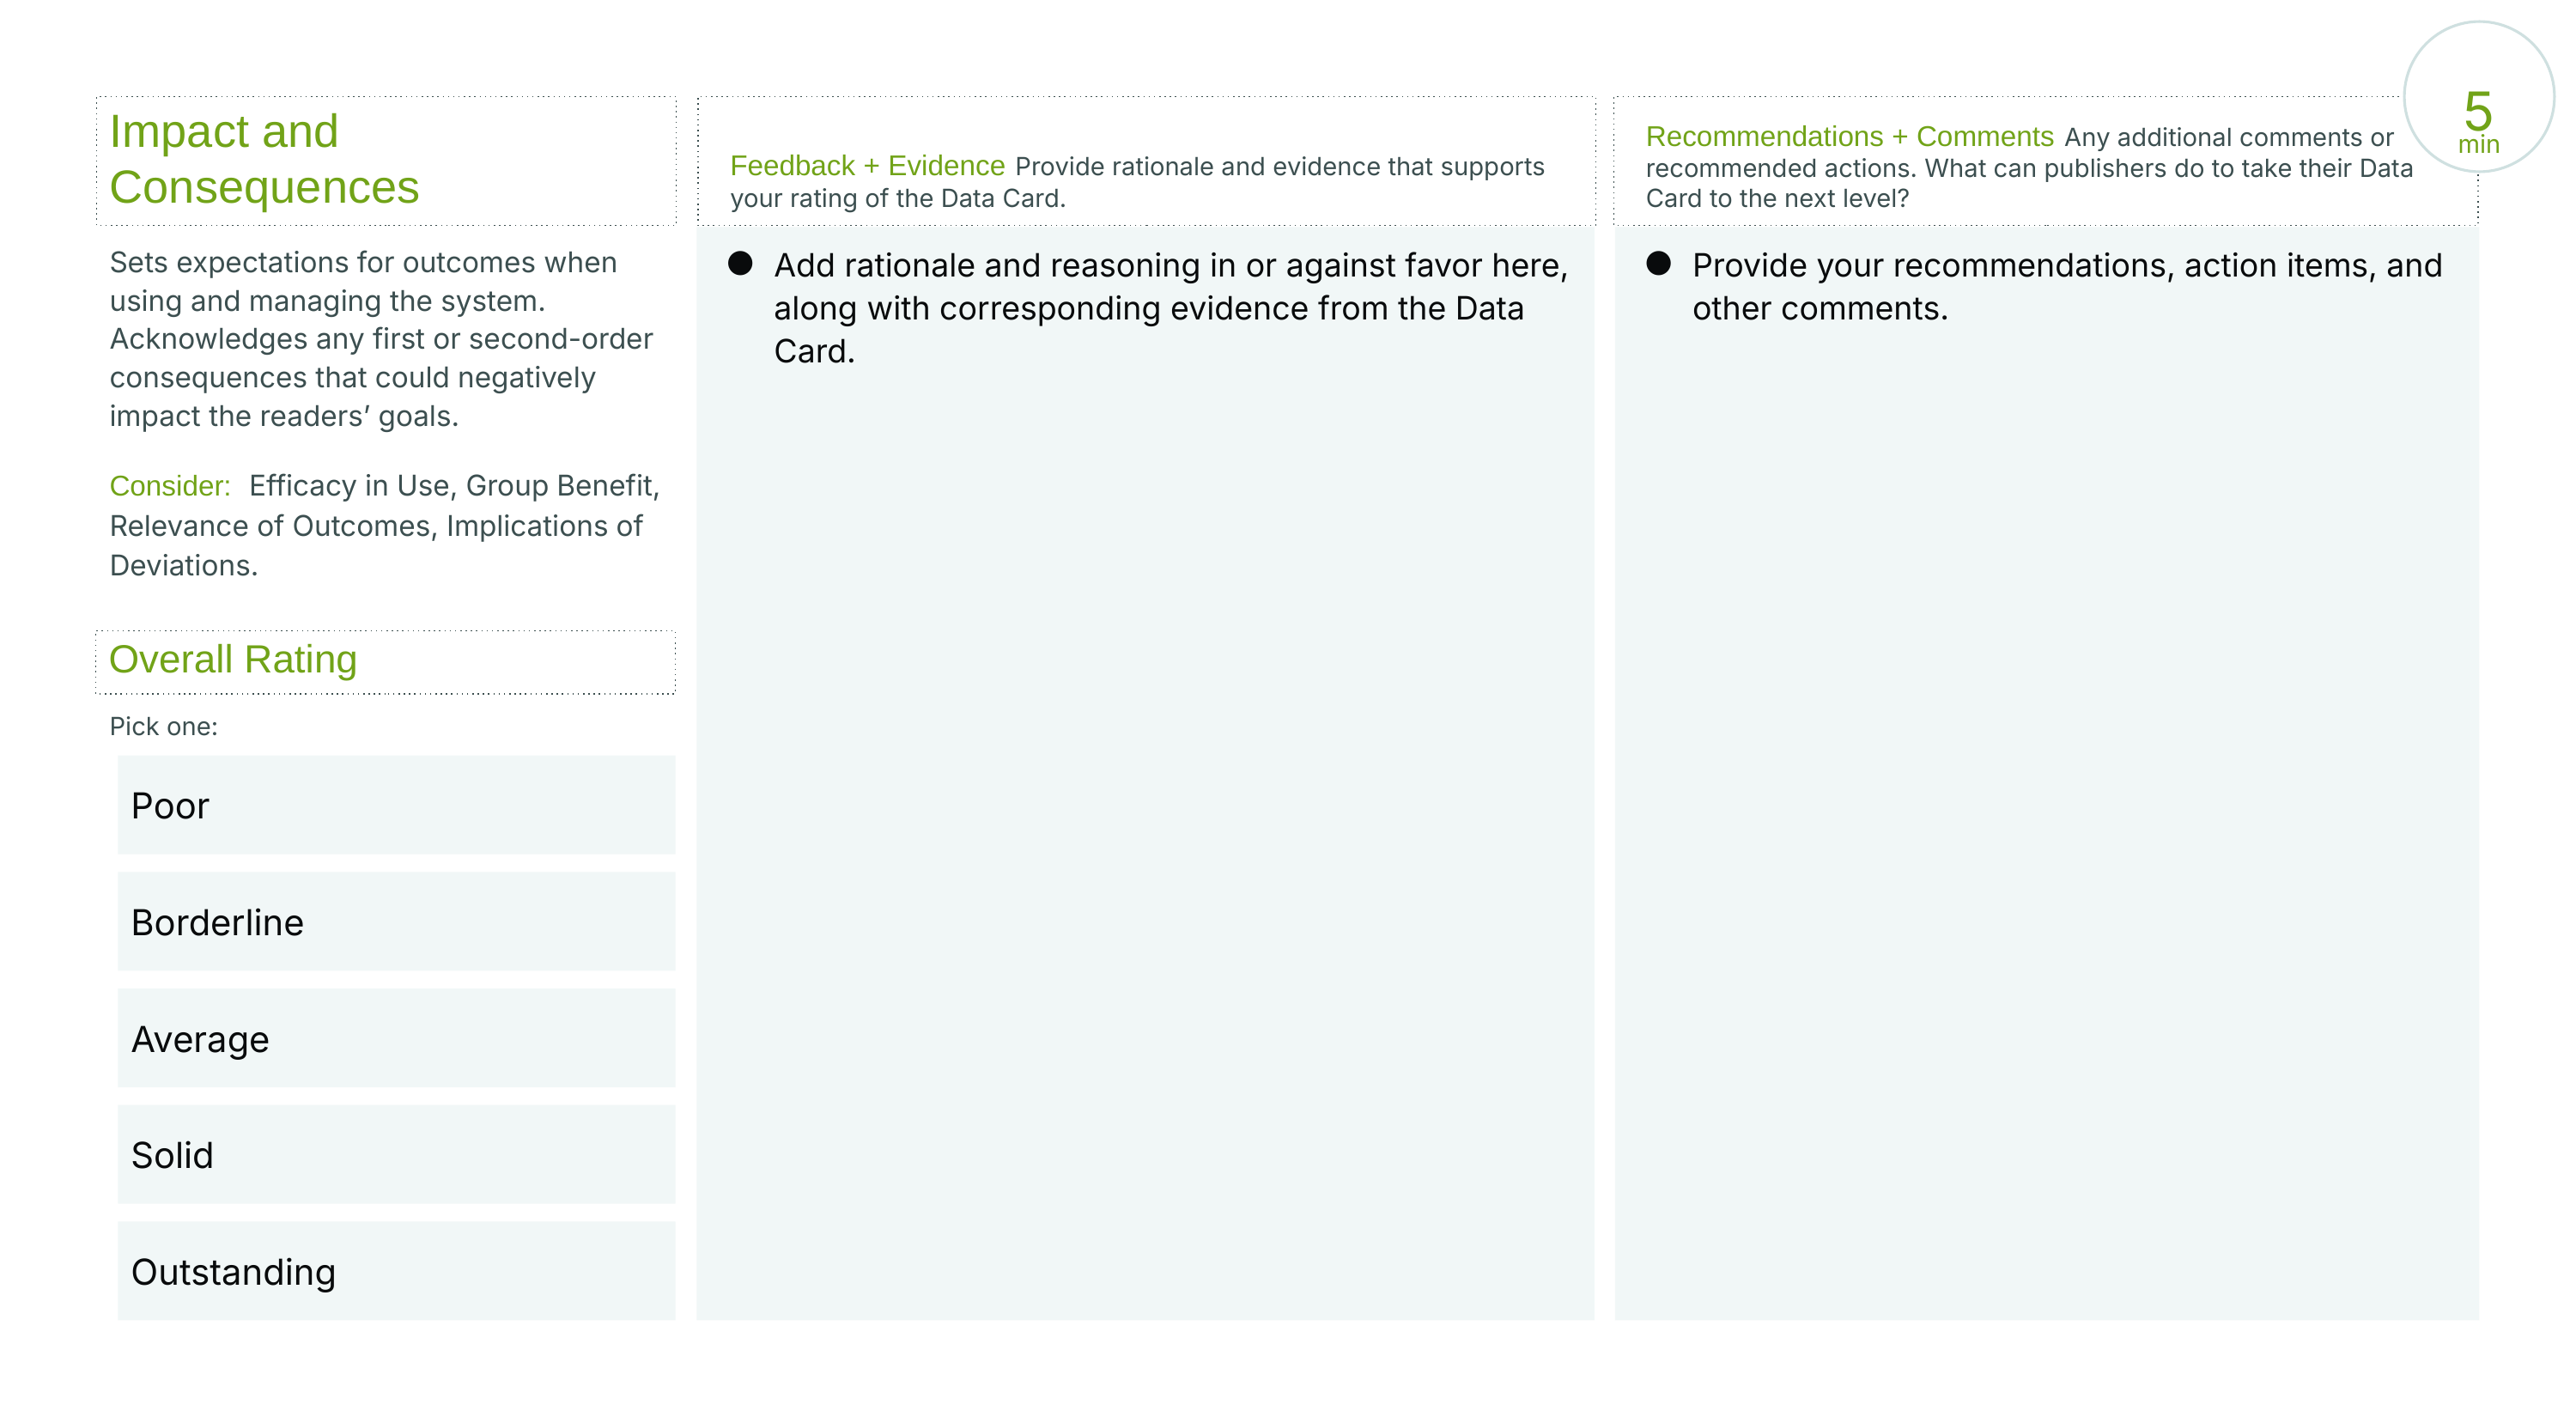

5
min
Impact and Consequences
Feedback + Evidence Provide rationale and evidence that supports your rating of the Data Card.
Recommendations + Comments Any additional comments or recommended actions. What can publishers do to take their Data Card to the next level?
Sets expectations for outcomes when using and managing the system. Acknowledges any first or second-order consequences that could negatively impact the readers’ goals.
Consider:  Efficacy in Use, Group Benefit, Relevance of Outcomes, Implications of Deviations.
Add rationale and reasoning in or against favor here, along with corresponding evidence from the Data Card.
Provide your recommendations, action items, and other comments.
Overall Rating
Pick one:
Poor
Borderline
Average
Solid
Outstanding